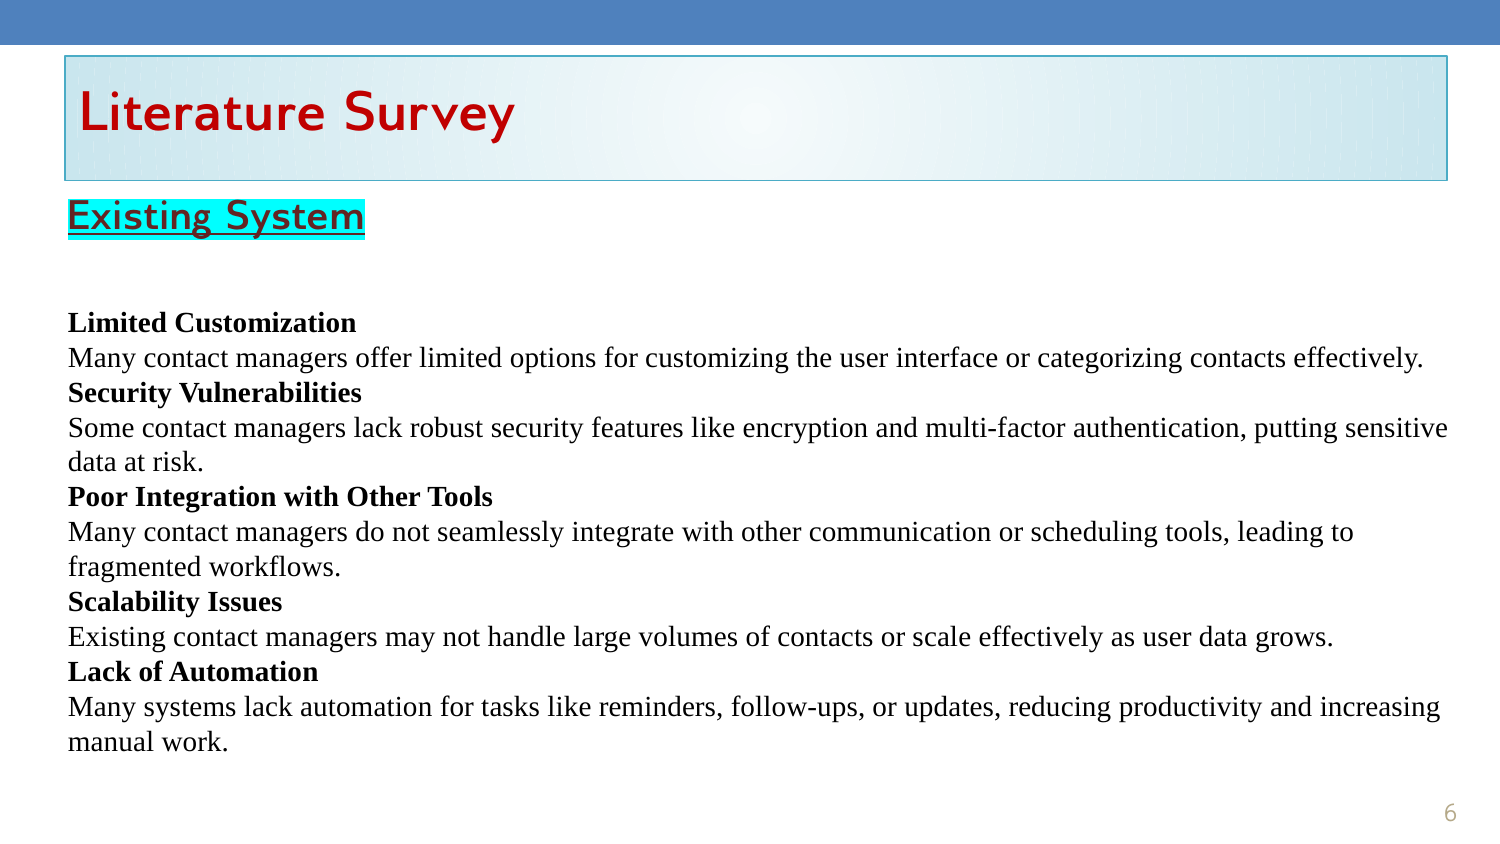

Literature Survey
Existing System

Limited Customization
Many contact managers offer limited options for customizing the user interface or categorizing contacts effectively.
Security Vulnerabilities
Some contact managers lack robust security features like encryption and multi-factor authentication, putting sensitive data at risk.
Poor Integration with Other Tools
Many contact managers do not seamlessly integrate with other communication or scheduling tools, leading to fragmented workflows.
Scalability Issues
Existing contact managers may not handle large volumes of contacts or scale effectively as user data grows.
Lack of Automation
Many systems lack automation for tasks like reminders, follow-ups, or updates, reducing productivity and increasing manual work.

6